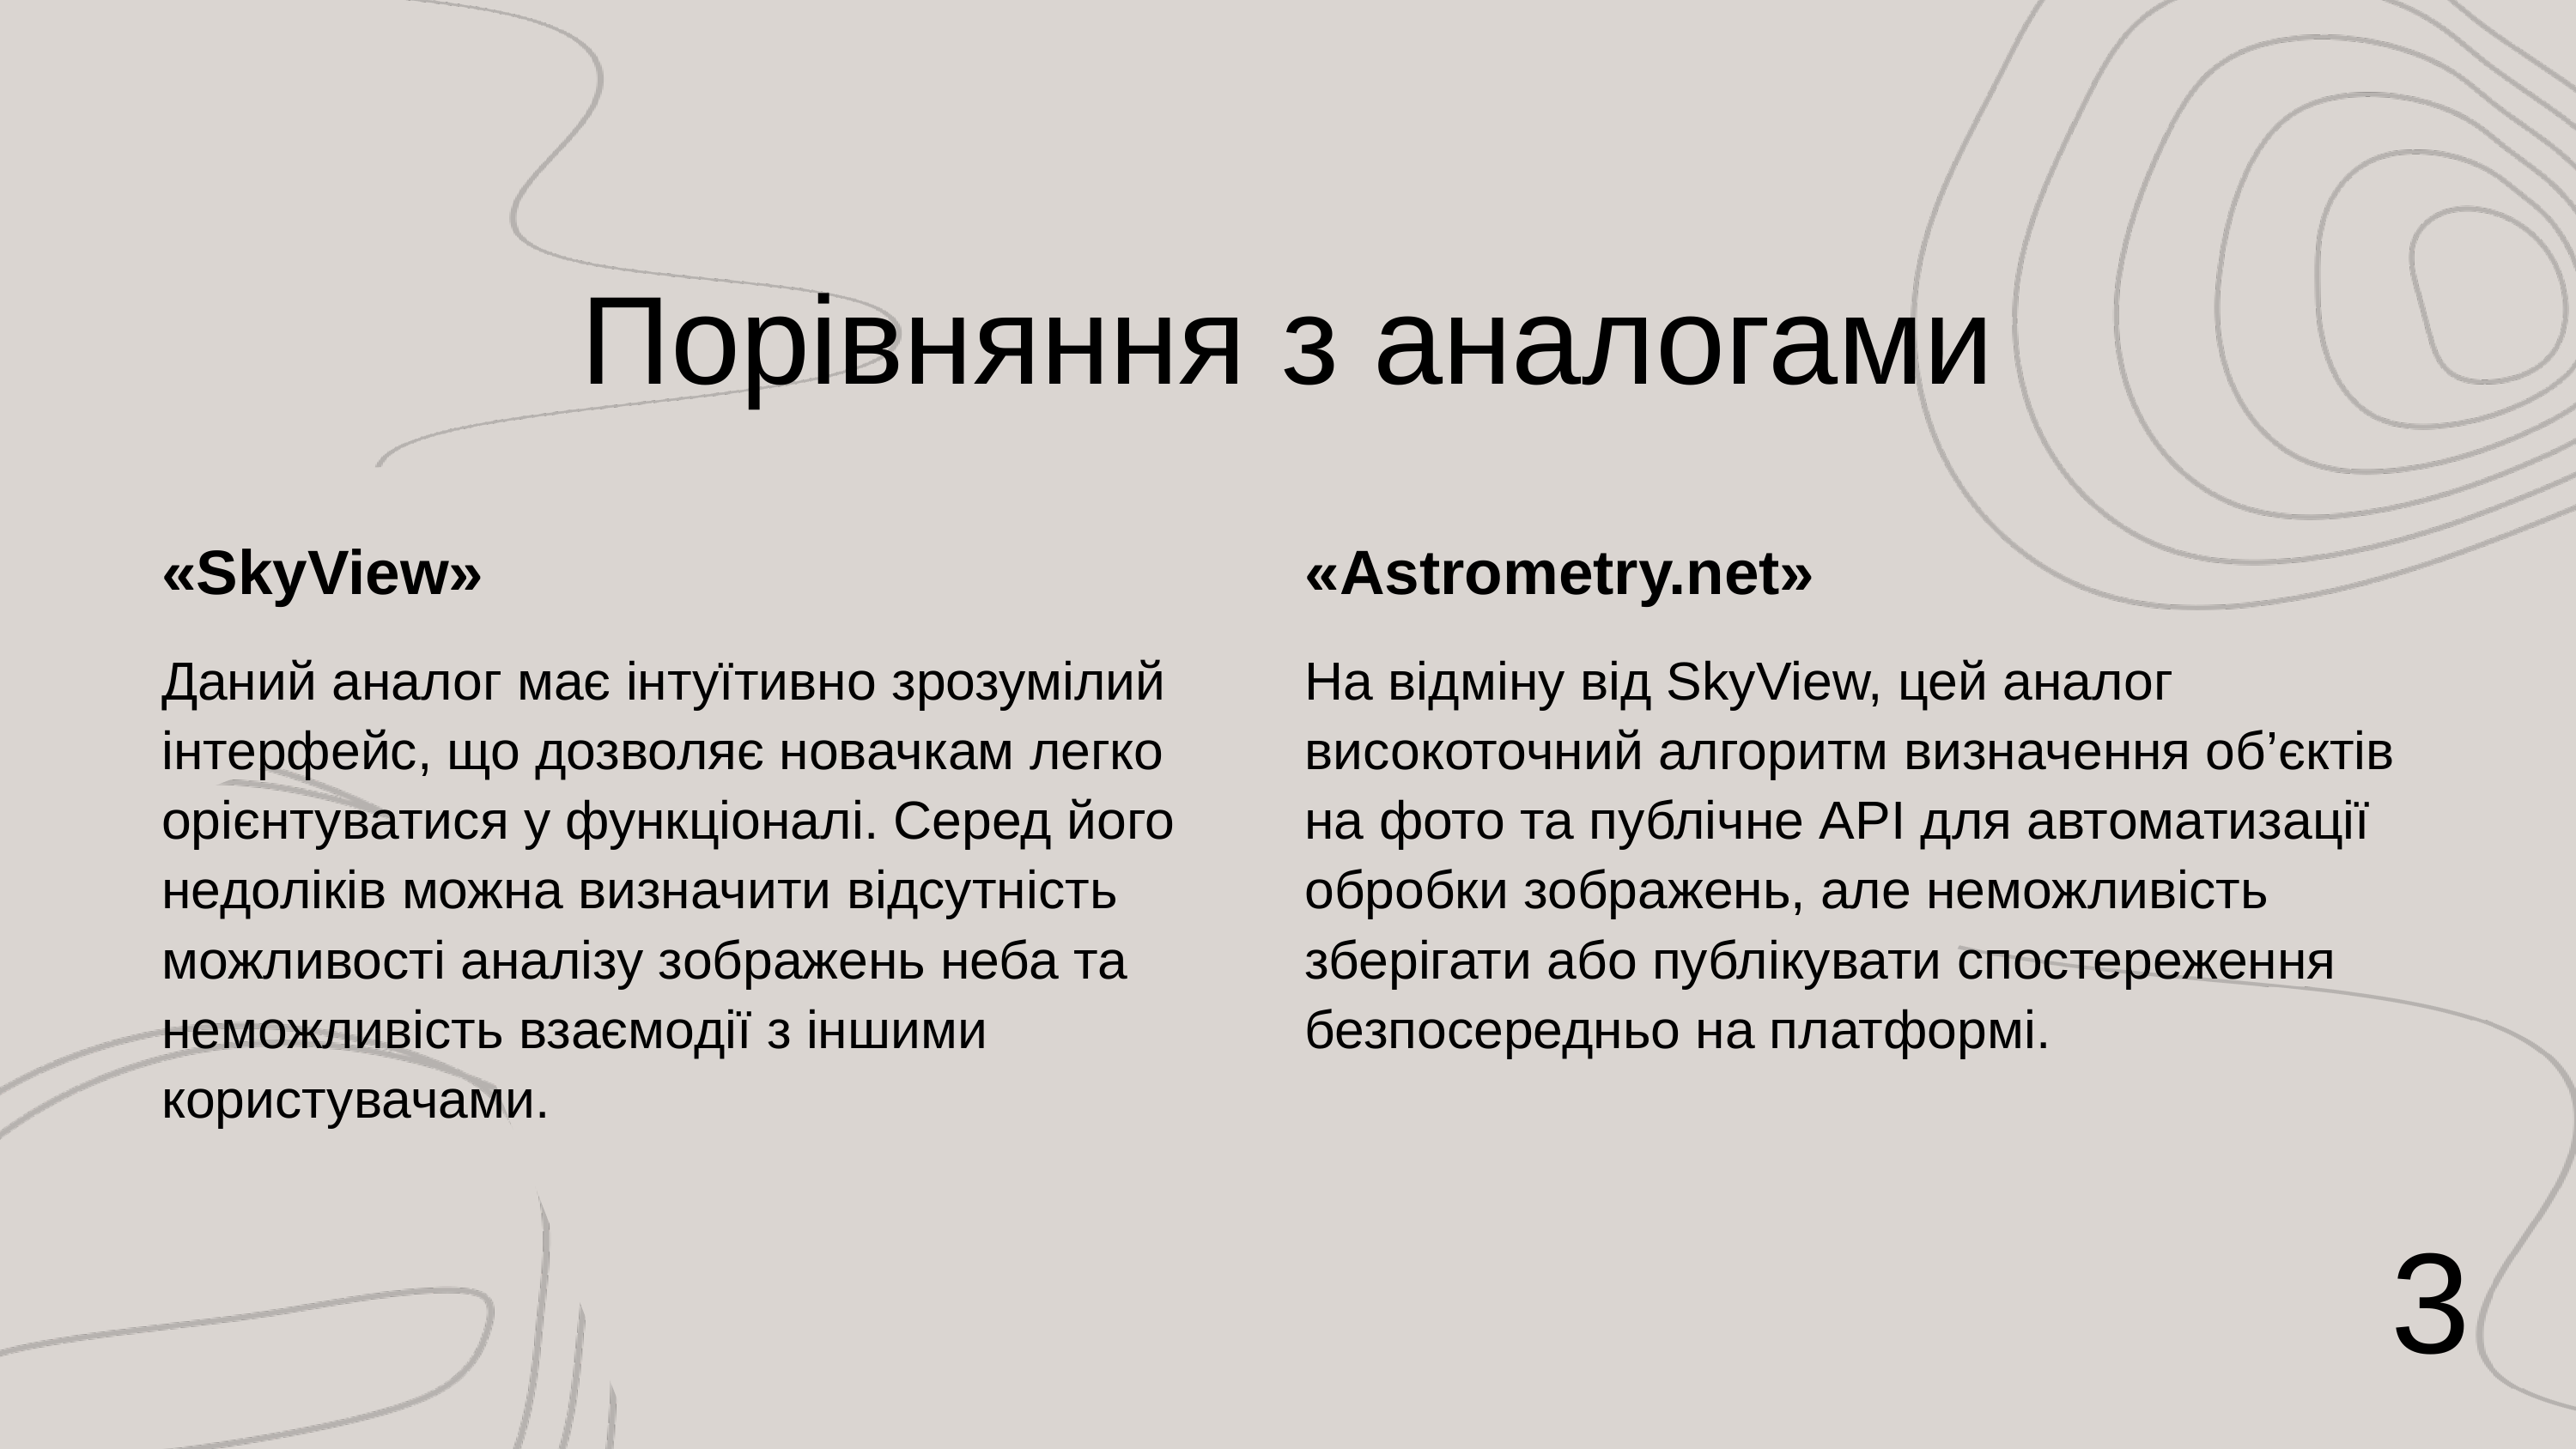

Порівняння з аналогами
«SkyView»
«Astrometry.net»
Даний аналог має інтуїтивно зрозумілий інтерфейс, що дозволяє новачкам легко орієнтуватися у функціоналі. Серед його недоліків можна визначити відсутність можливості аналізу зображень неба та неможливість взаємодії з іншими користувачами.
На відміну від SkyView, цей аналог високоточний алгоритм визначення об’єктів на фото та публічне API для автоматизації обробки зображень, але неможливість зберігати або публікувати спостереження безпосередньо на платформі.

3